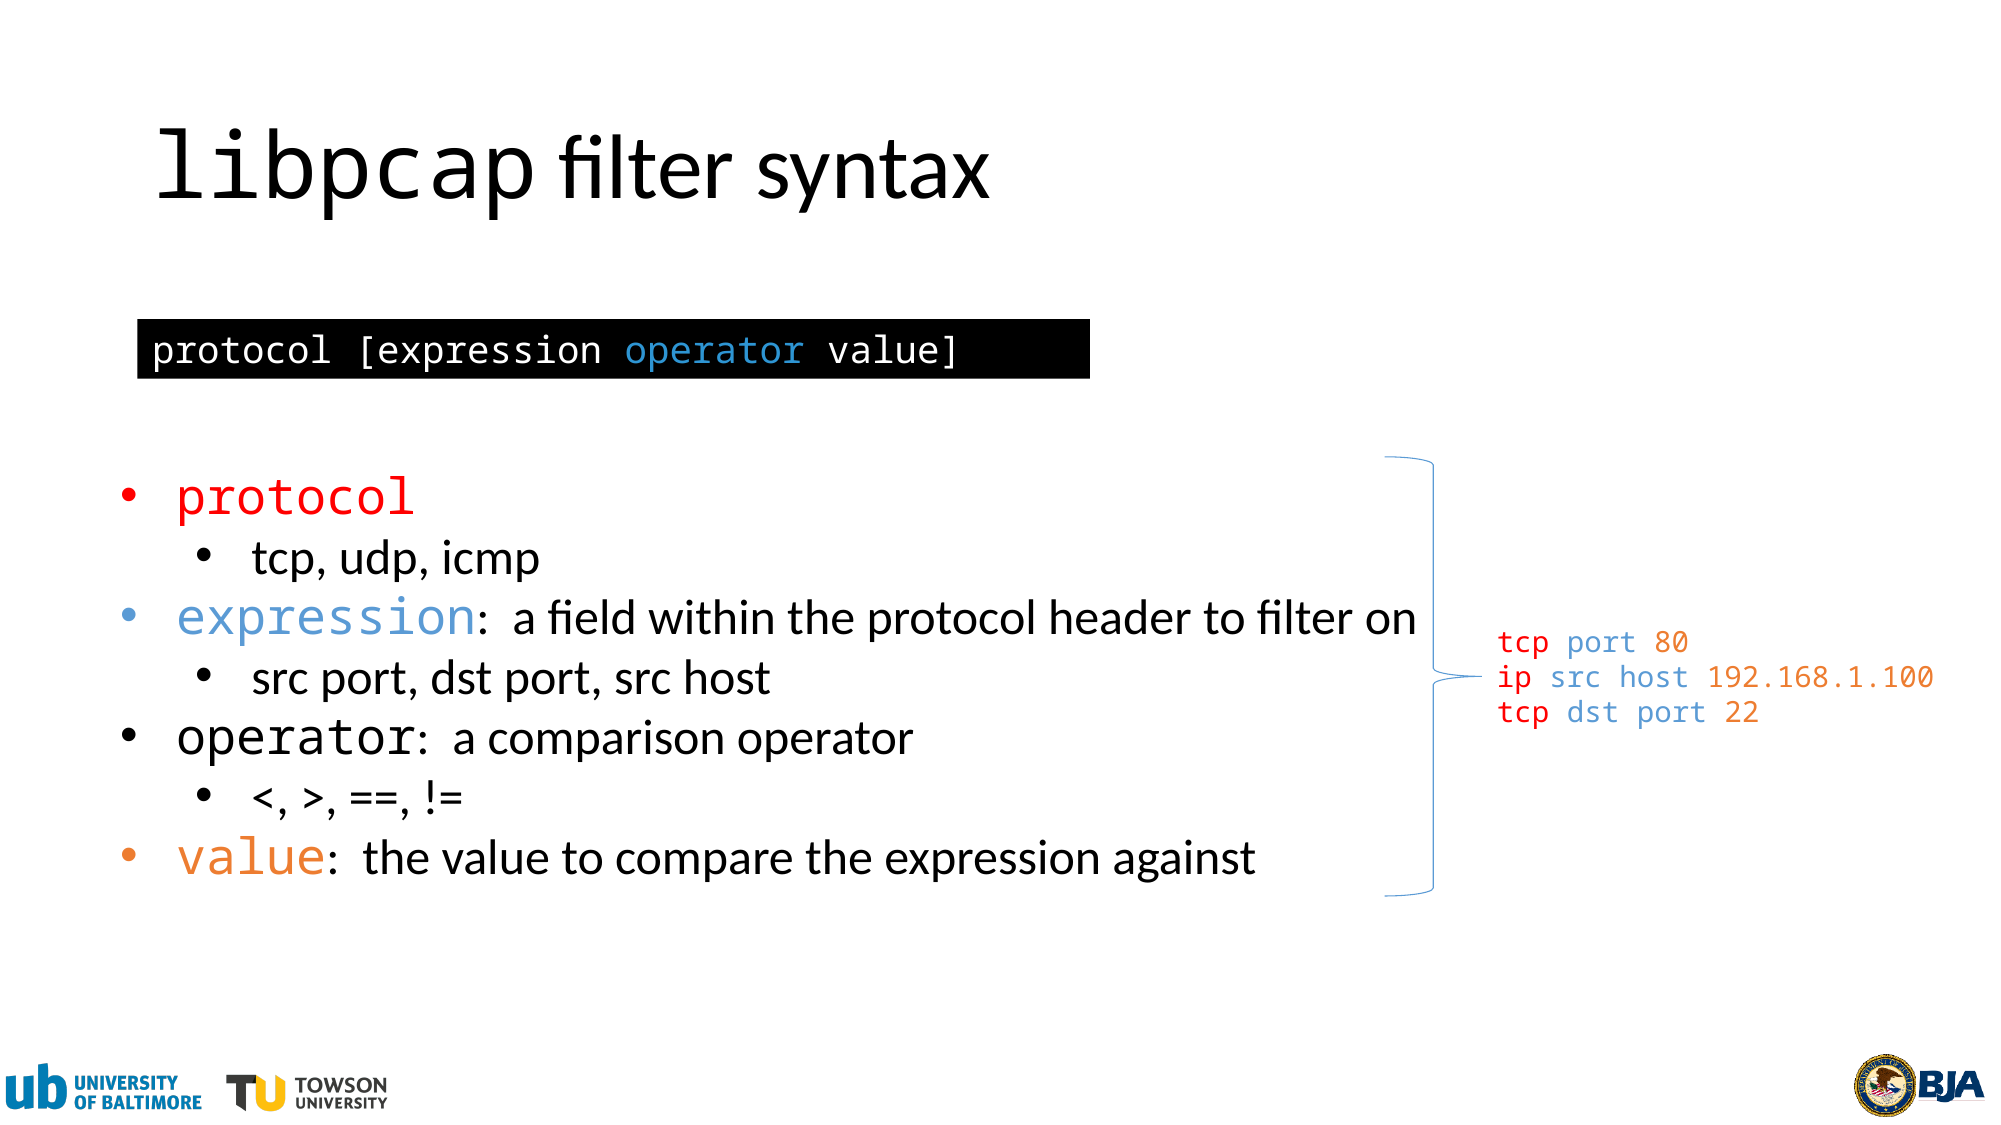

# libpcap filter syntax
protocol [expression operator value]
protocol
tcp, udp, icmp
expression:  a field within the protocol header to filter on
src port, dst port, src host
operator:  a comparison operator
<, >, ==, !=
value:  the value to compare the expression against

tcp port 80
ip src host 192.168.1.100
tcp dst port 22